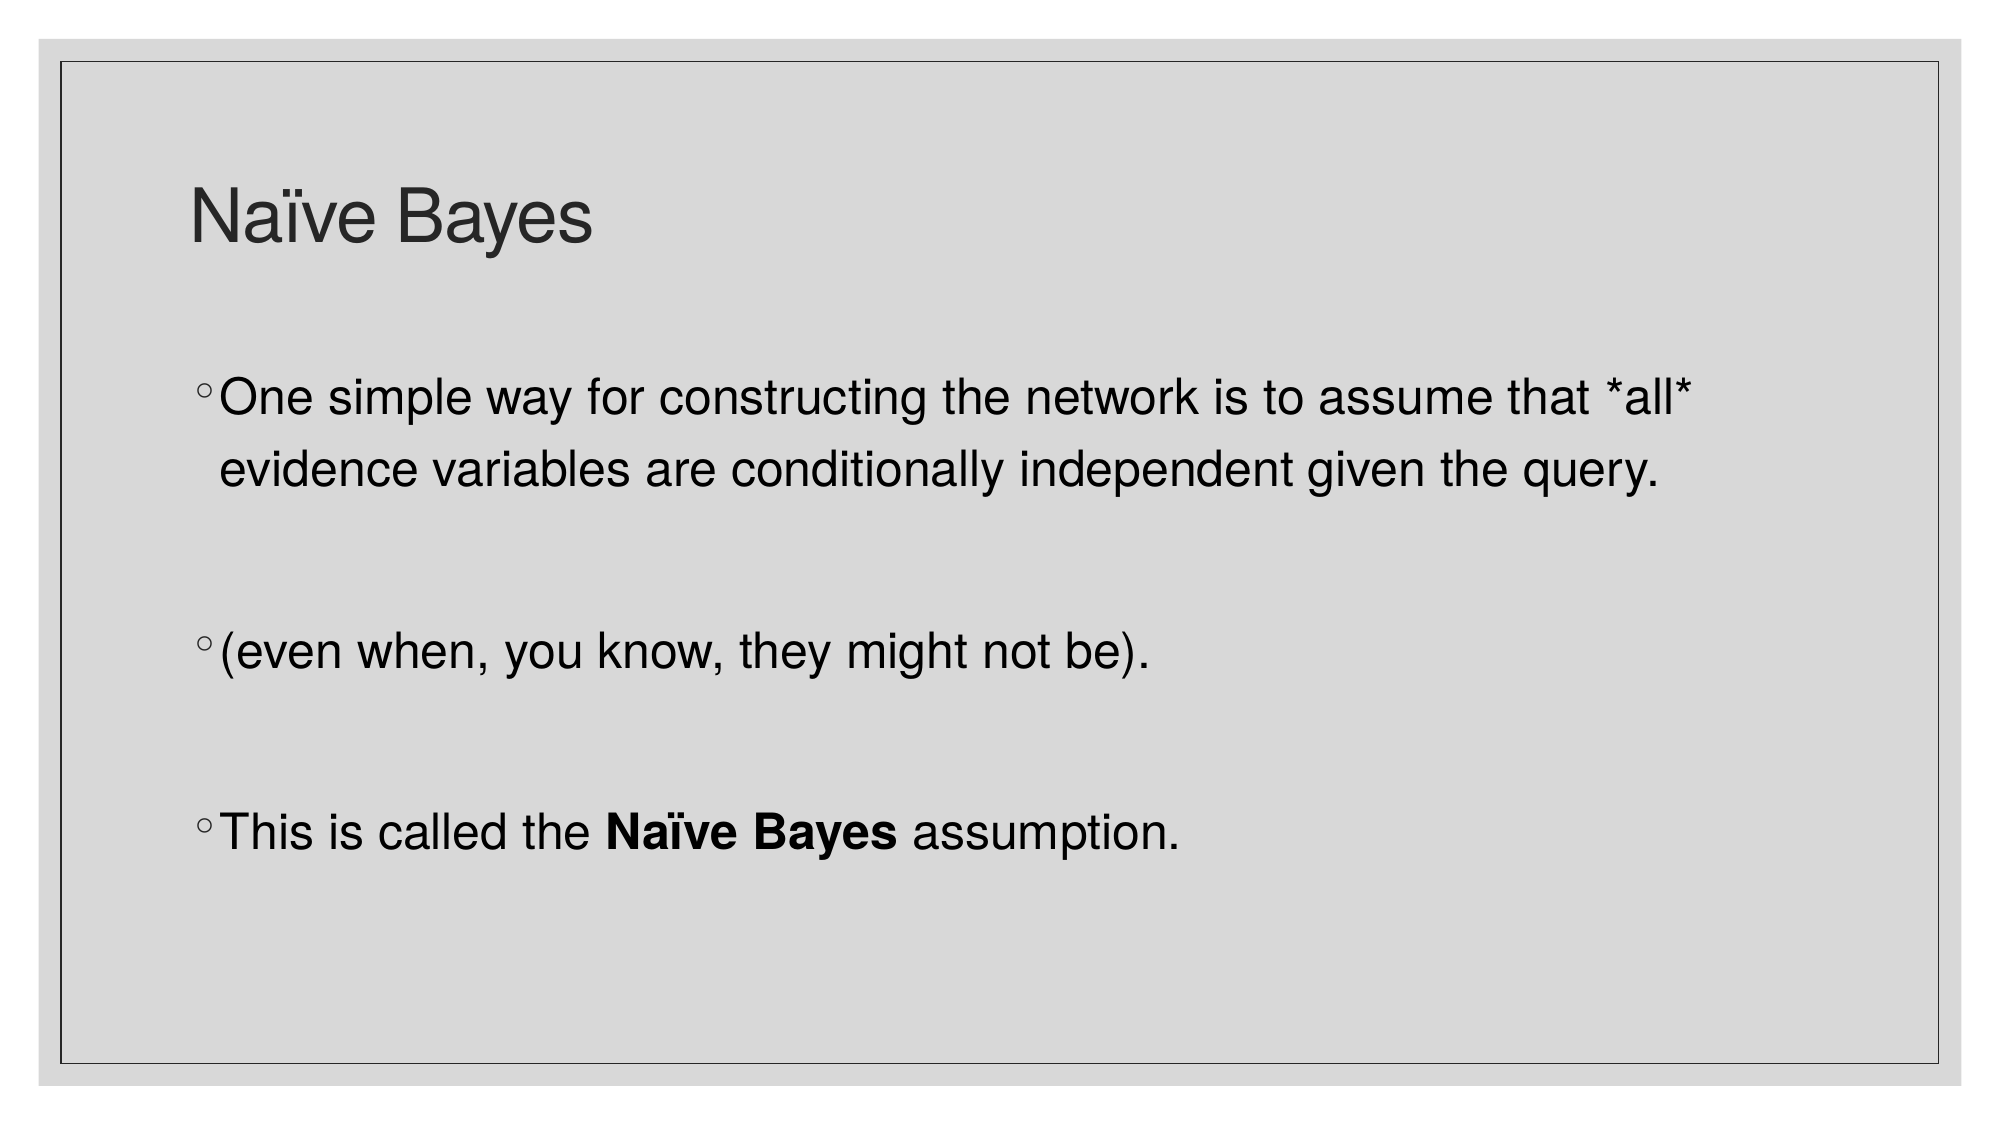

# Naïve Bayes
One simple way for constructing the network is to assume that *all* evidence variables are conditionally independent given the query.

(even when, you know, they might not be).

This is called the Naïve Bayes assumption.